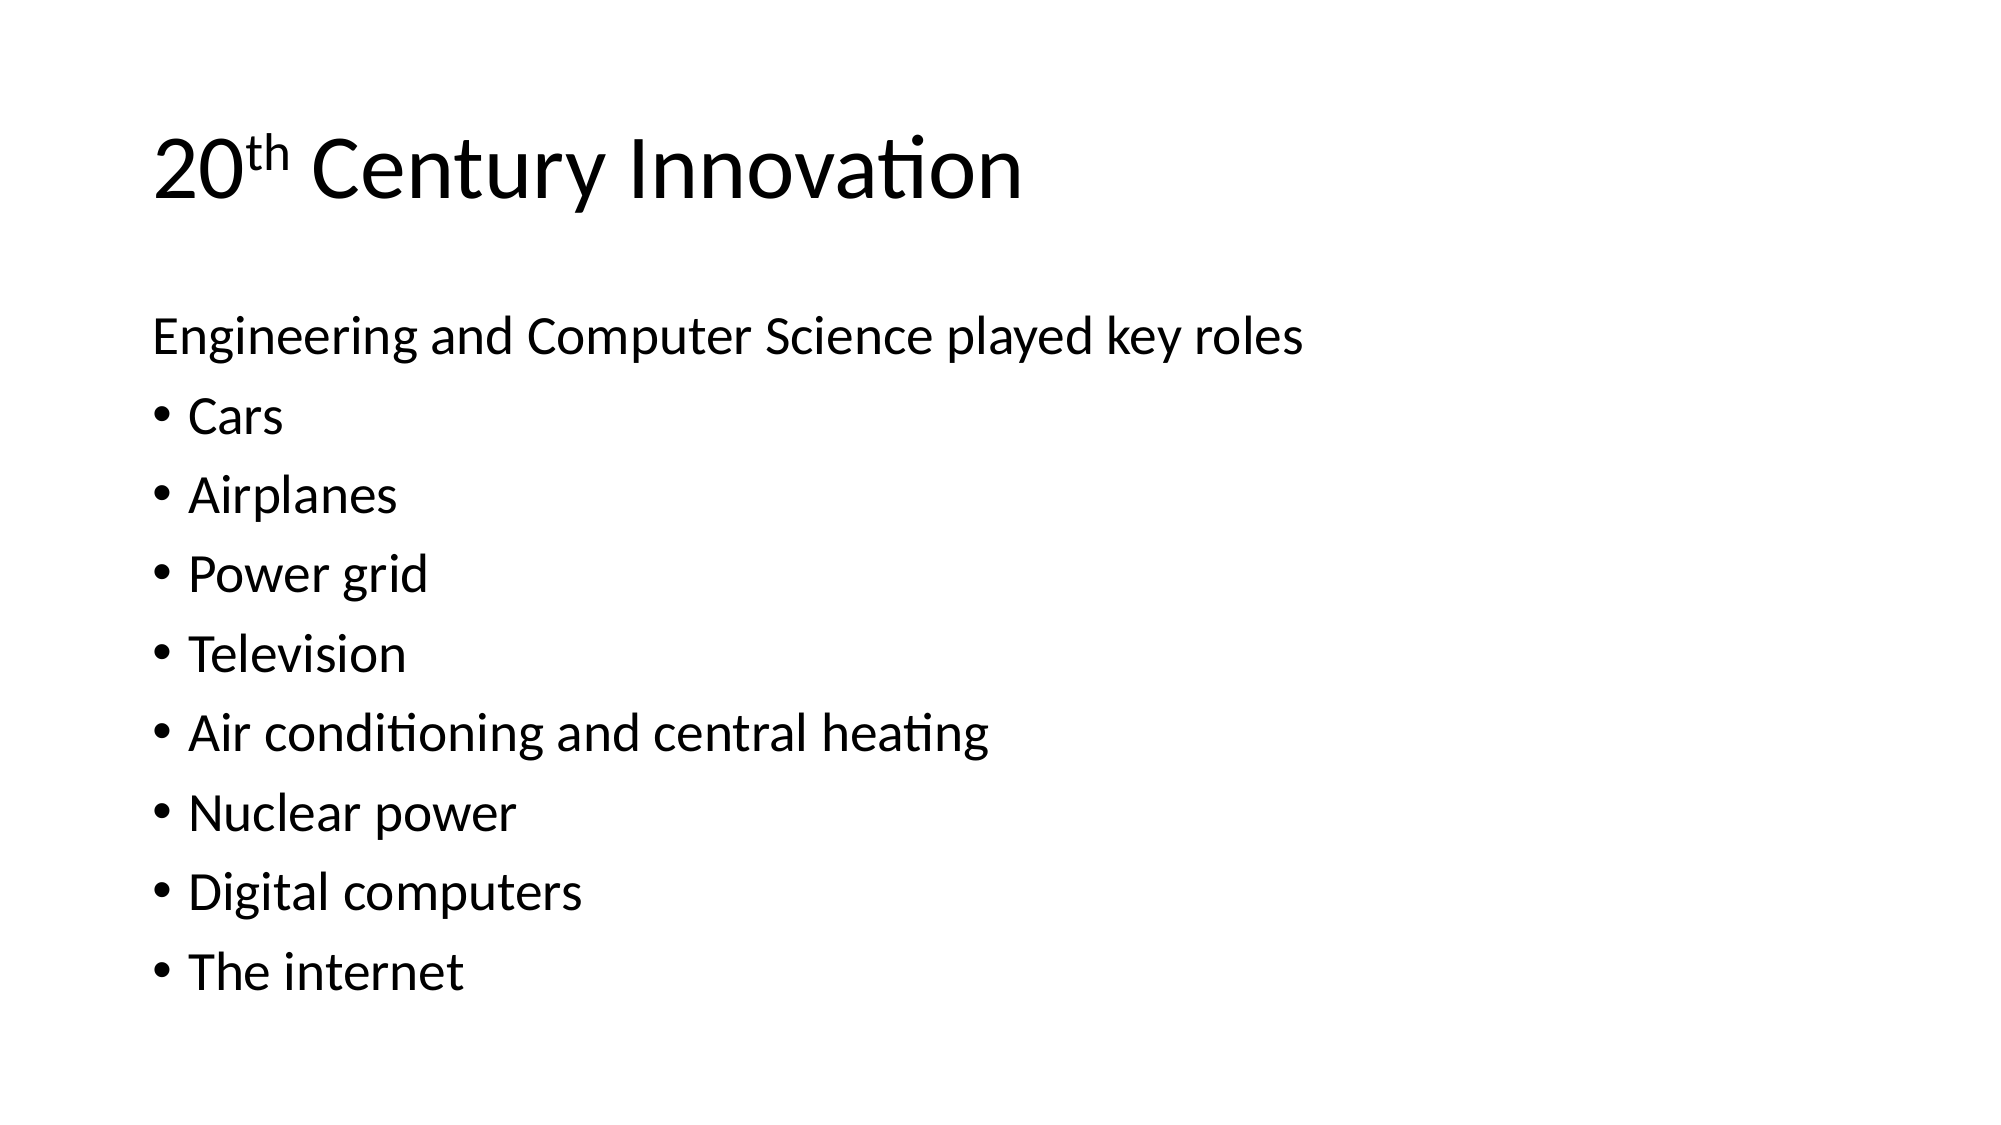

# 20th Century Innovation
Engineering and Computer Science played key roles
Cars
Airplanes
Power grid
Television
Air conditioning and central heating
Nuclear power
Digital computers
The internet